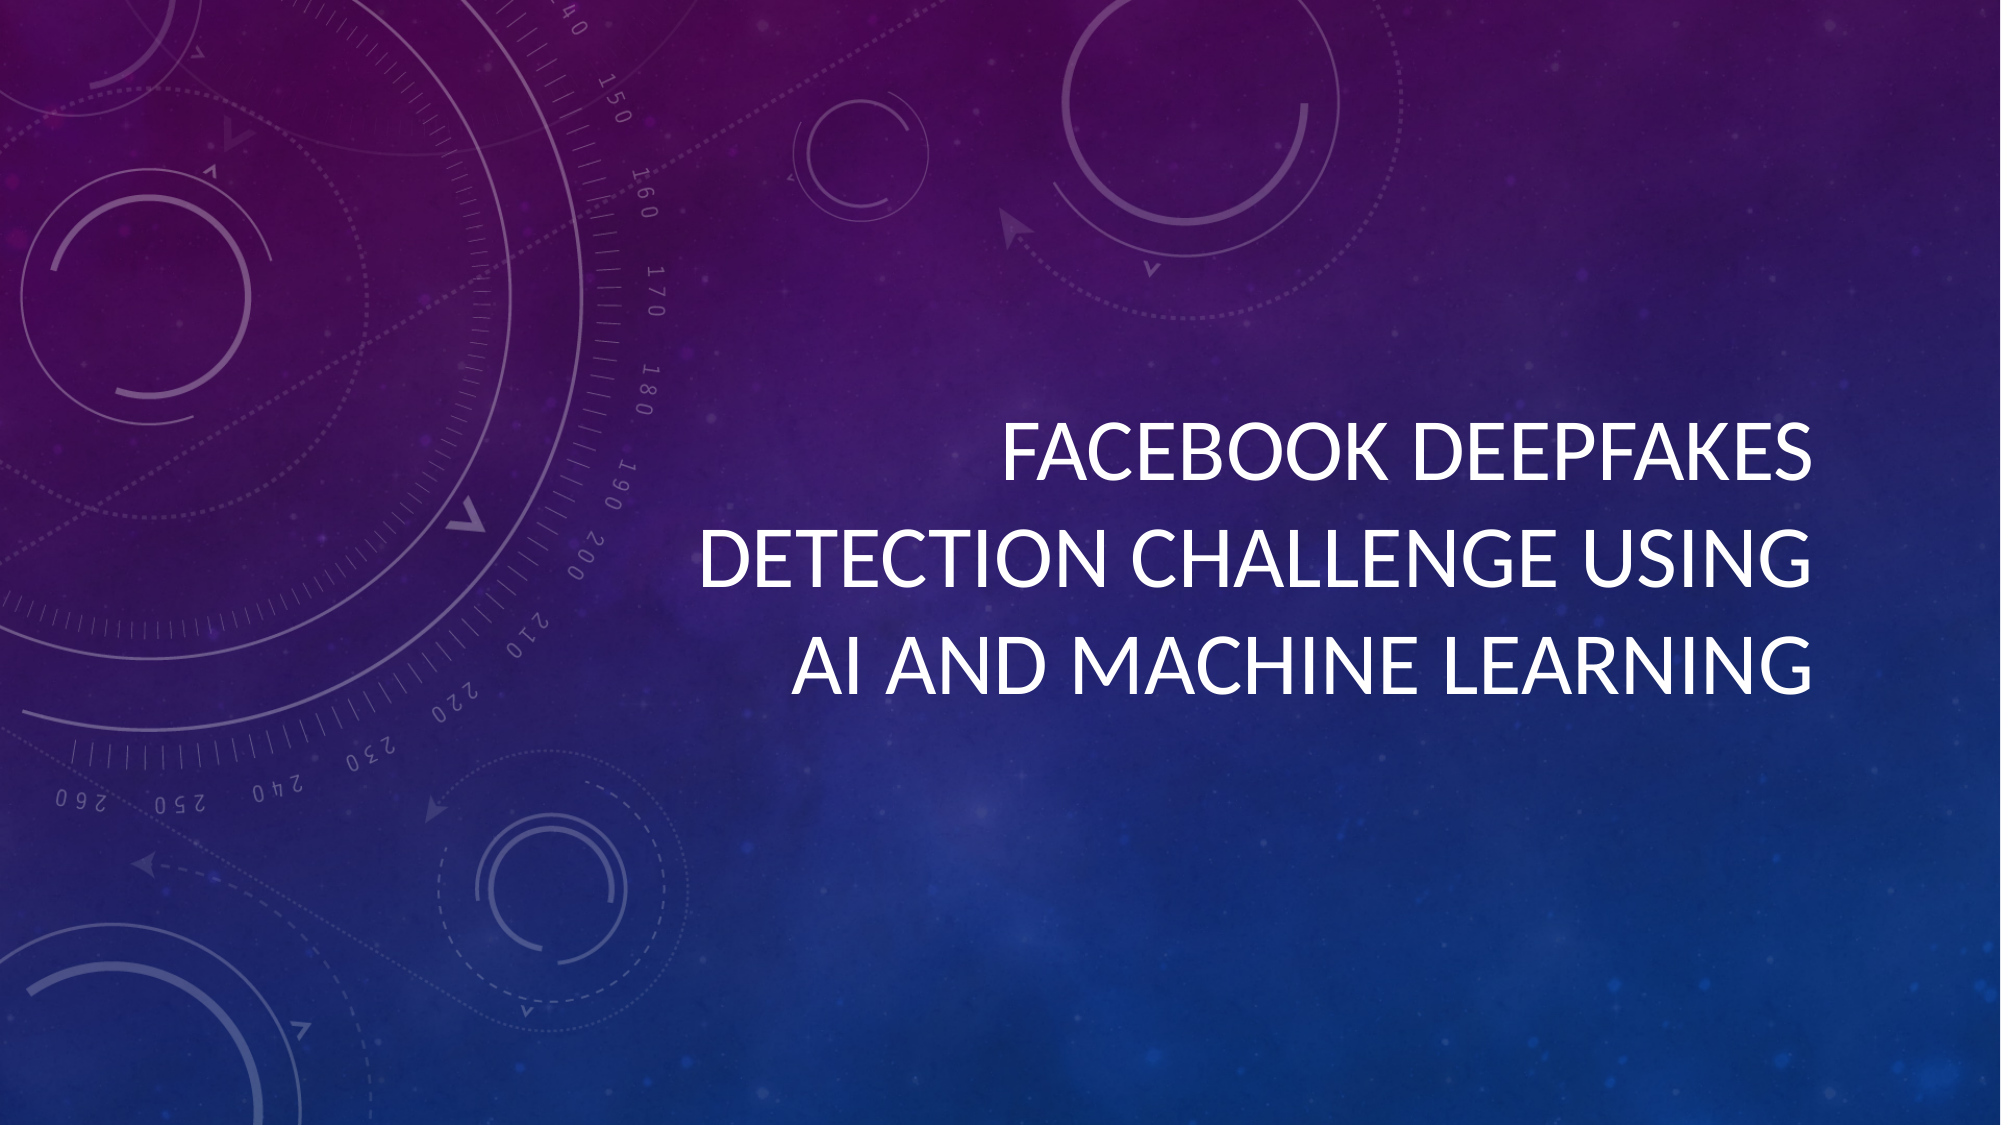

# Facebook DeepFakes Detection Challenge using AI and Machine Learning